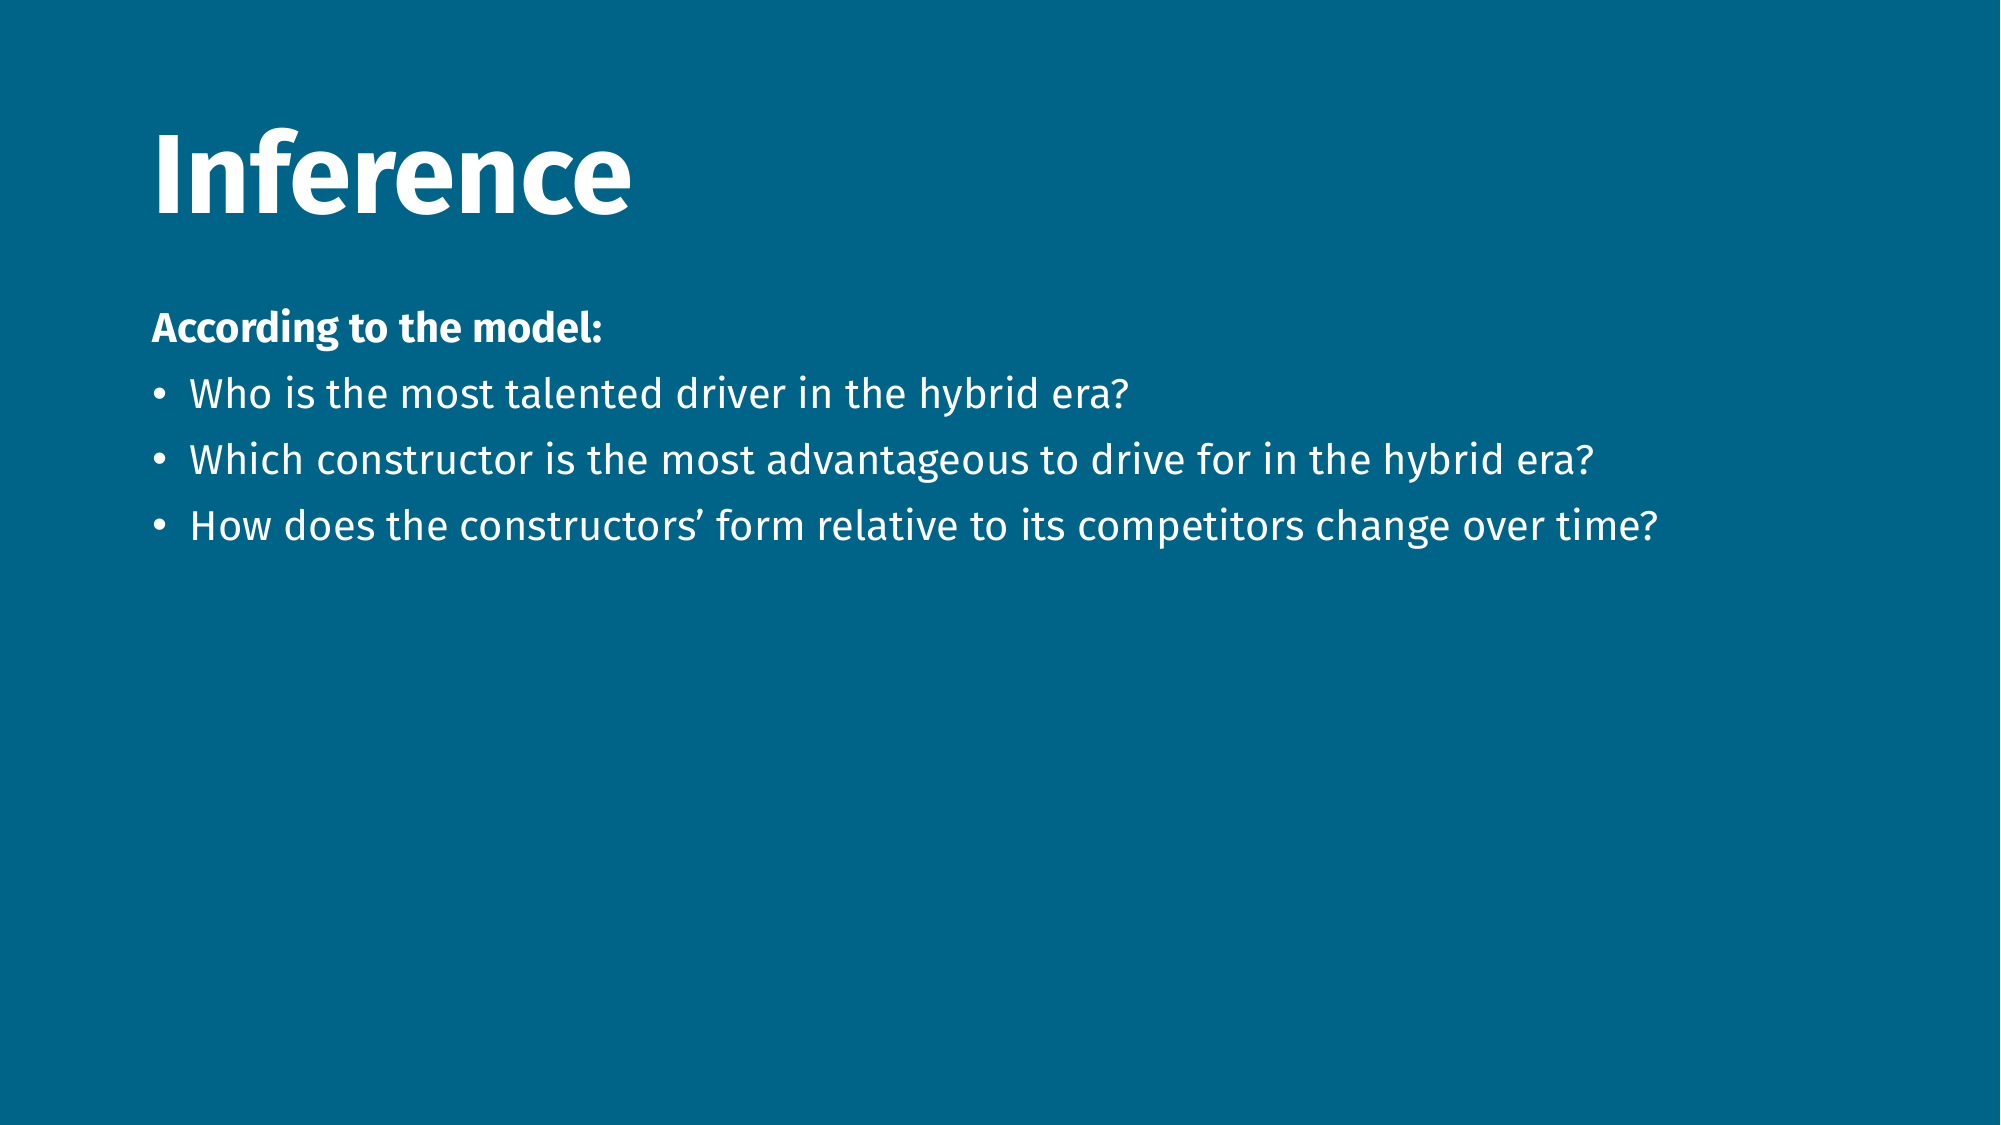

# Inference
According to the model:
Who is the most talented driver in the hybrid era?
Which constructor is the most advantageous to drive for in the hybrid era?
How does the constructors’ form relative to its competitors change over time?